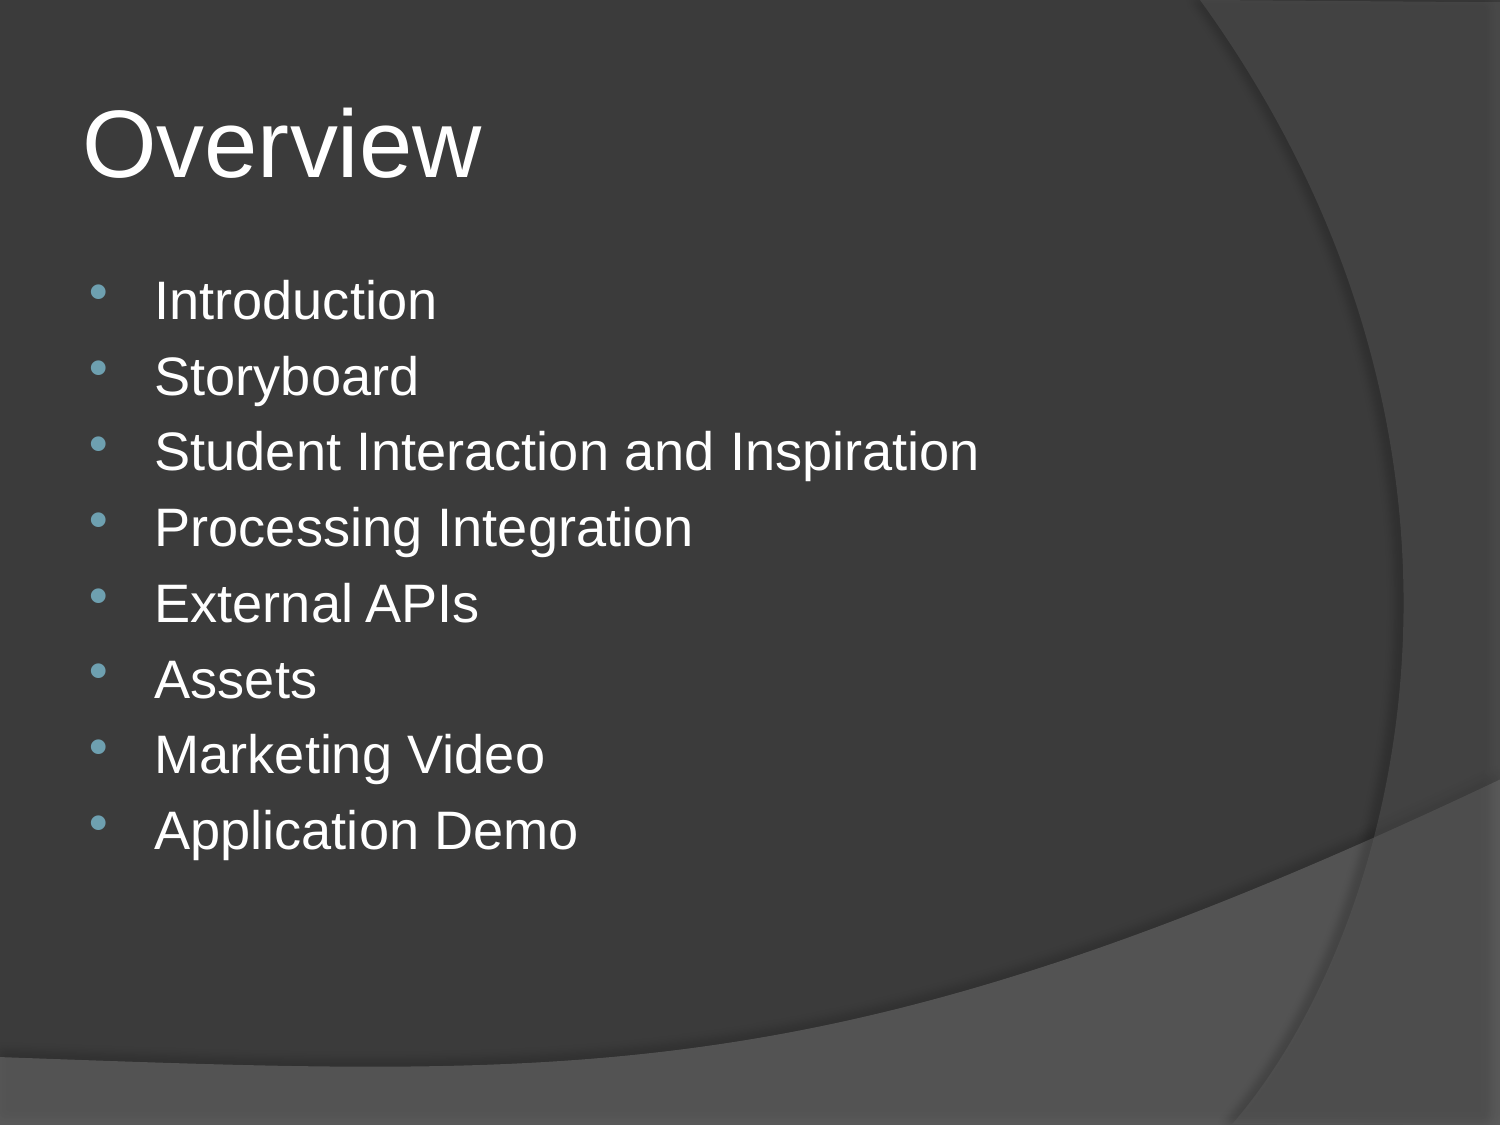

# Overview
Introduction
Storyboard
Student Interaction and Inspiration
Processing Integration
External APIs
Assets
Marketing Video
Application Demo